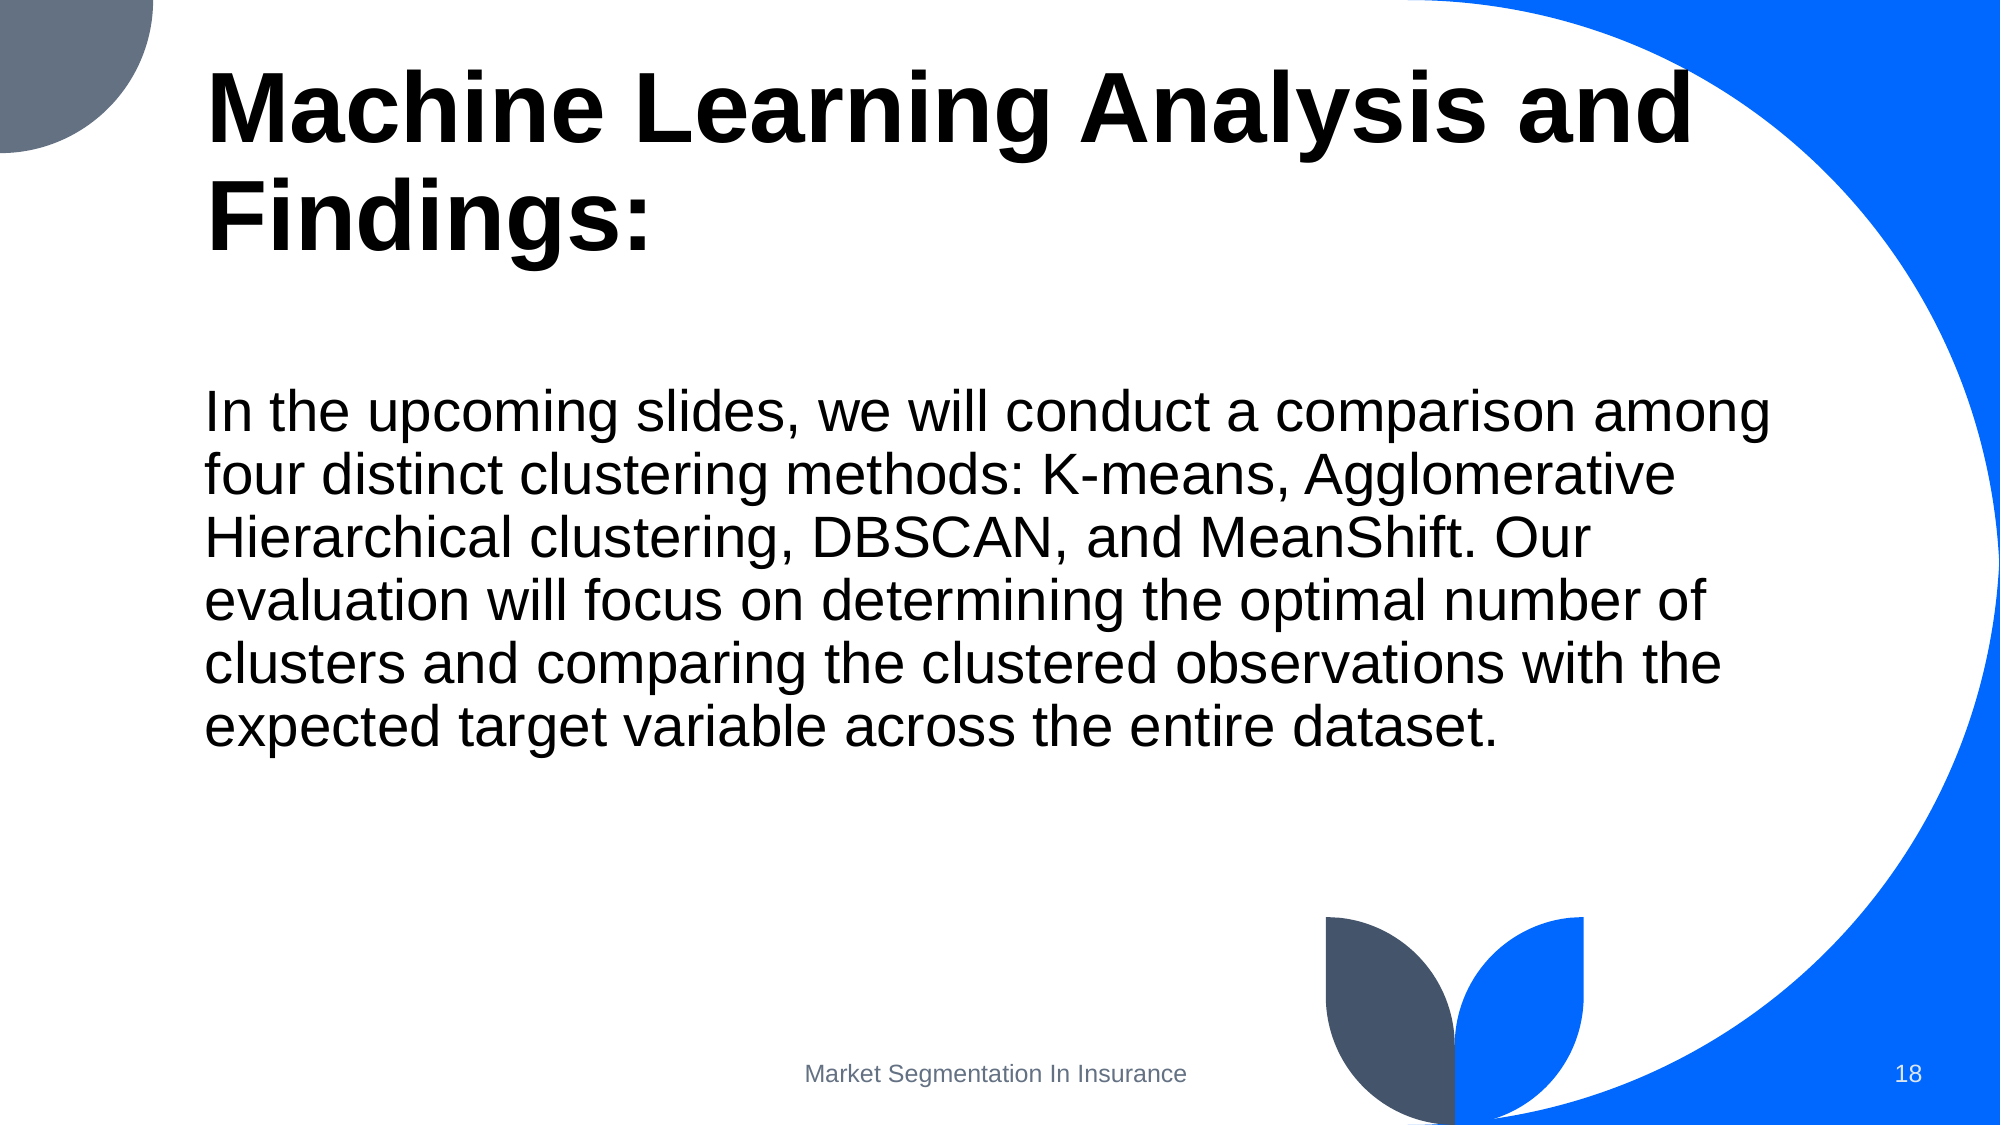

# Machine Learning Analysis and Findings:
In the upcoming slides, we will conduct a comparison among four distinct clustering methods: K-means, Agglomerative Hierarchical clustering, DBSCAN, and MeanShift. Our evaluation will focus on determining the optimal number of clusters and comparing the clustered observations with the expected target variable across the entire dataset.
Market Segmentation In Insurance
18